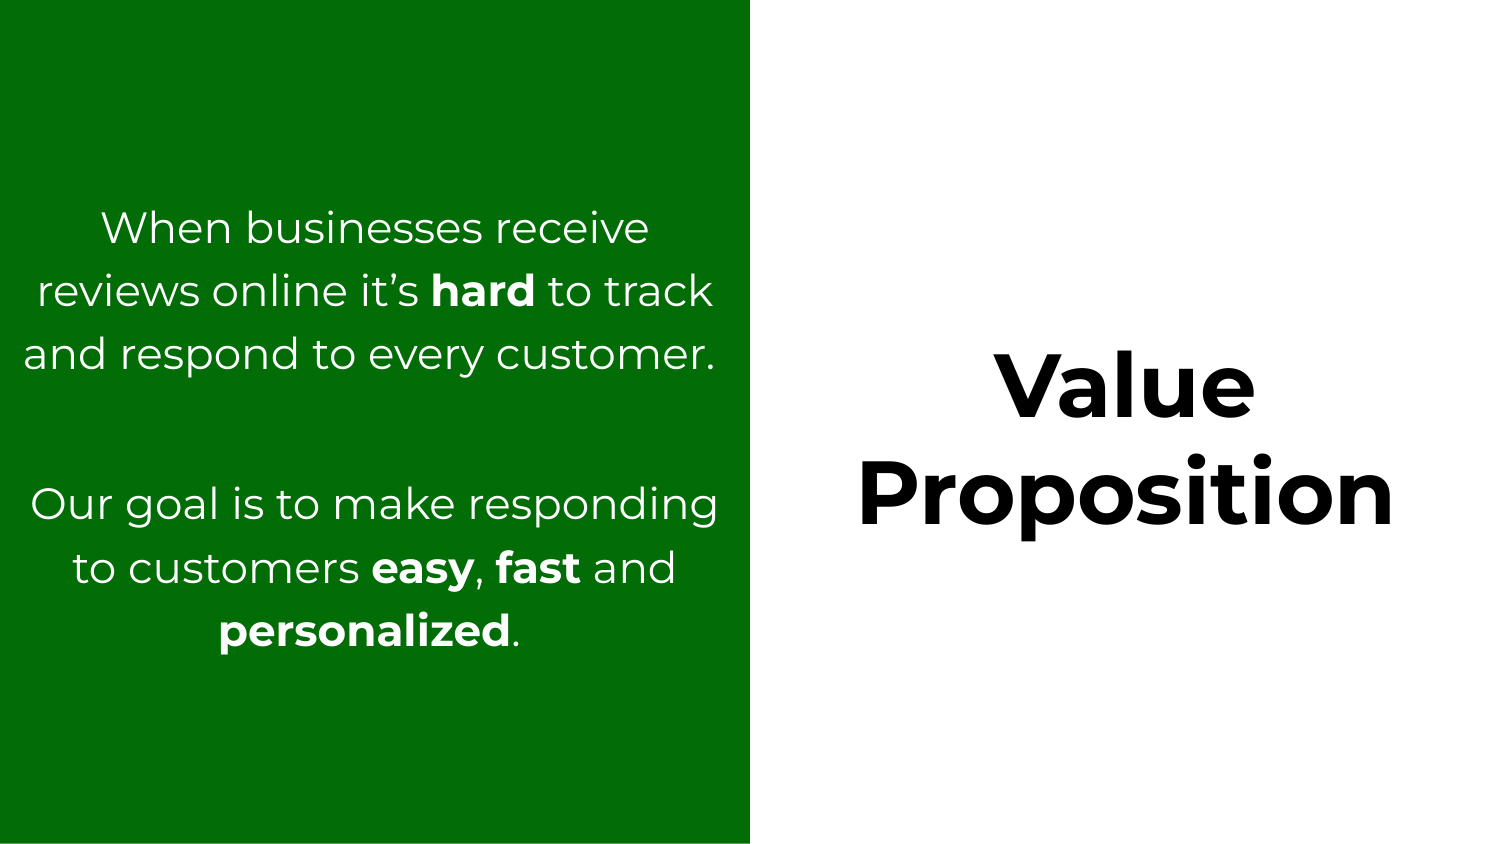

#
When businesses receive reviews online it’s hard to track and respond to every customer.

Our goal is to make responding to customers easy, fast and personalized.
Value Proposition